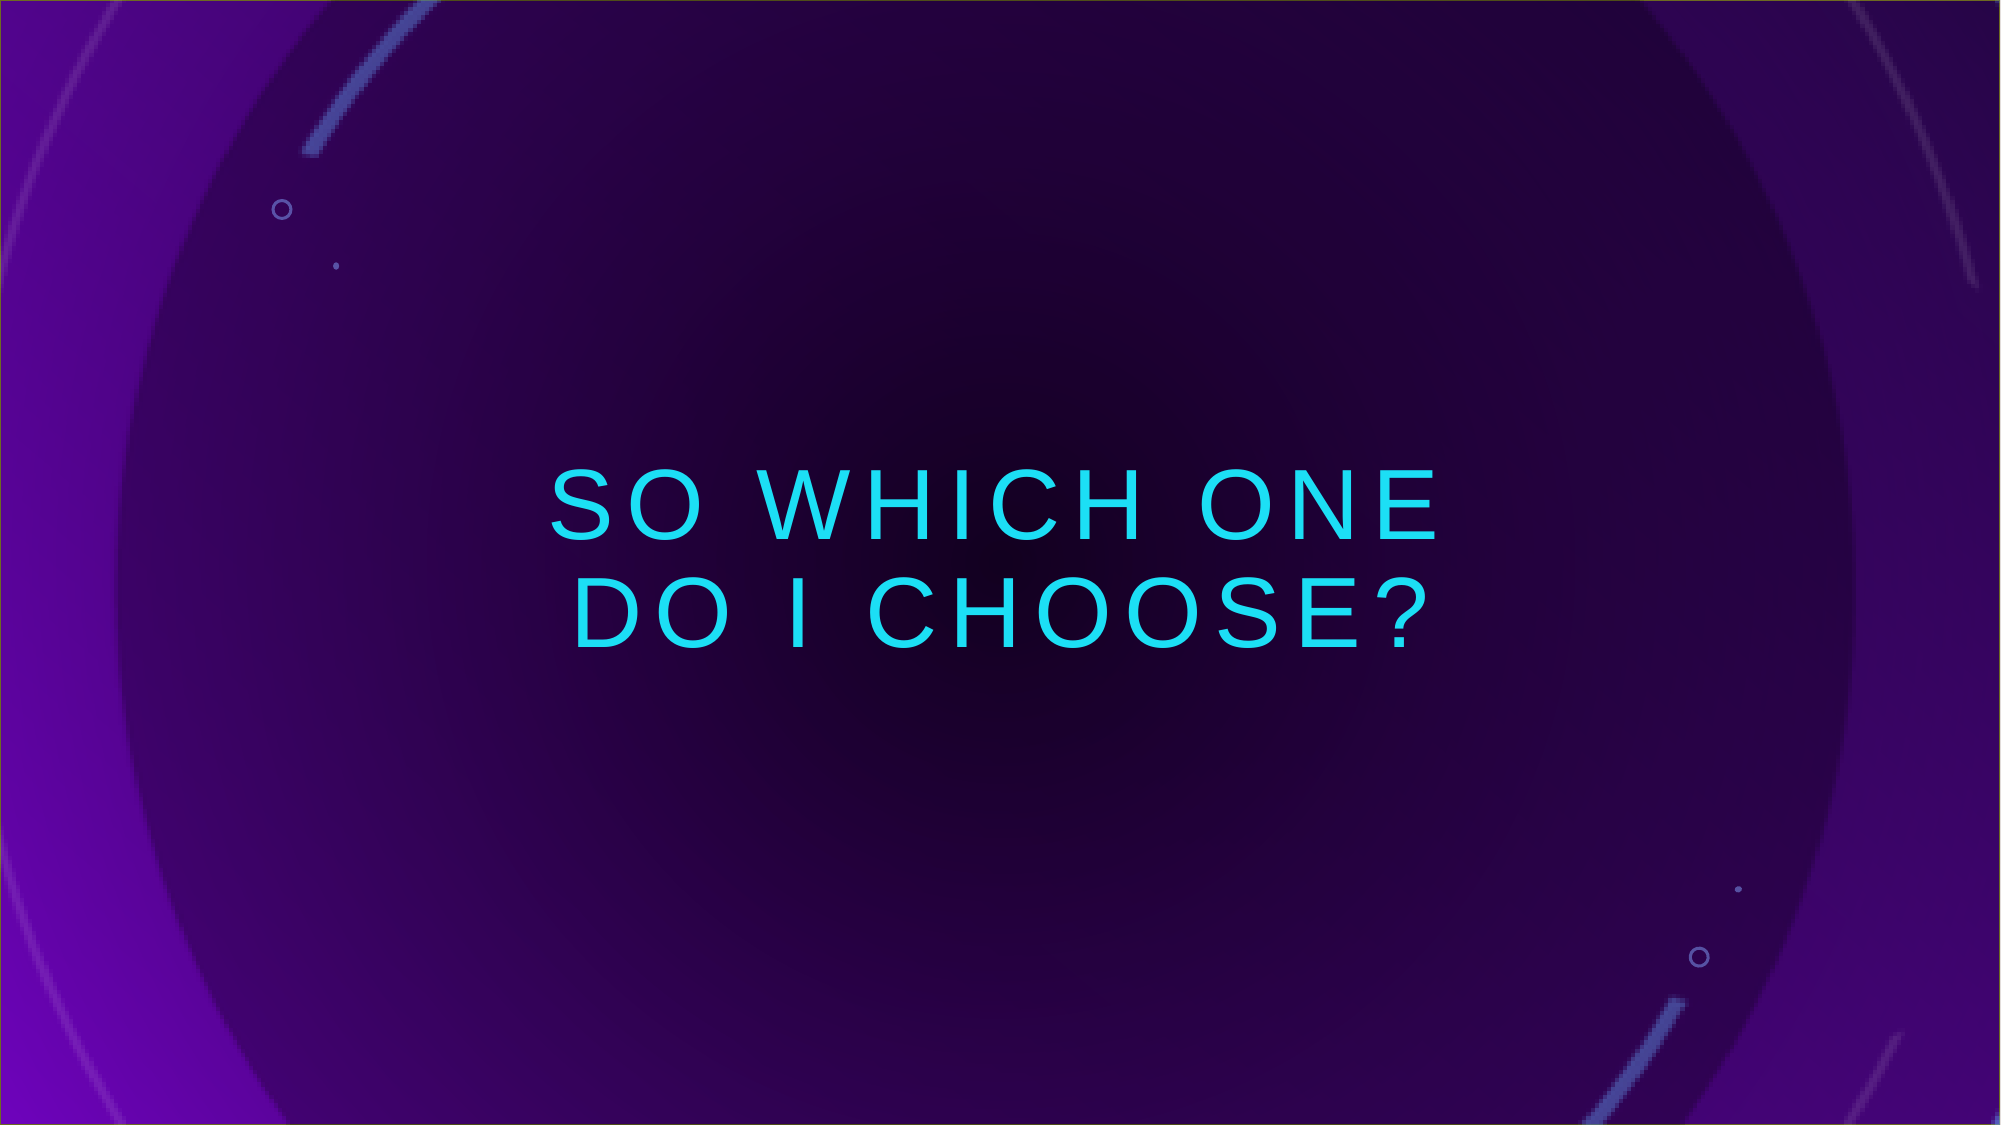

# SO WHICH ONE DO I CHOOSE?